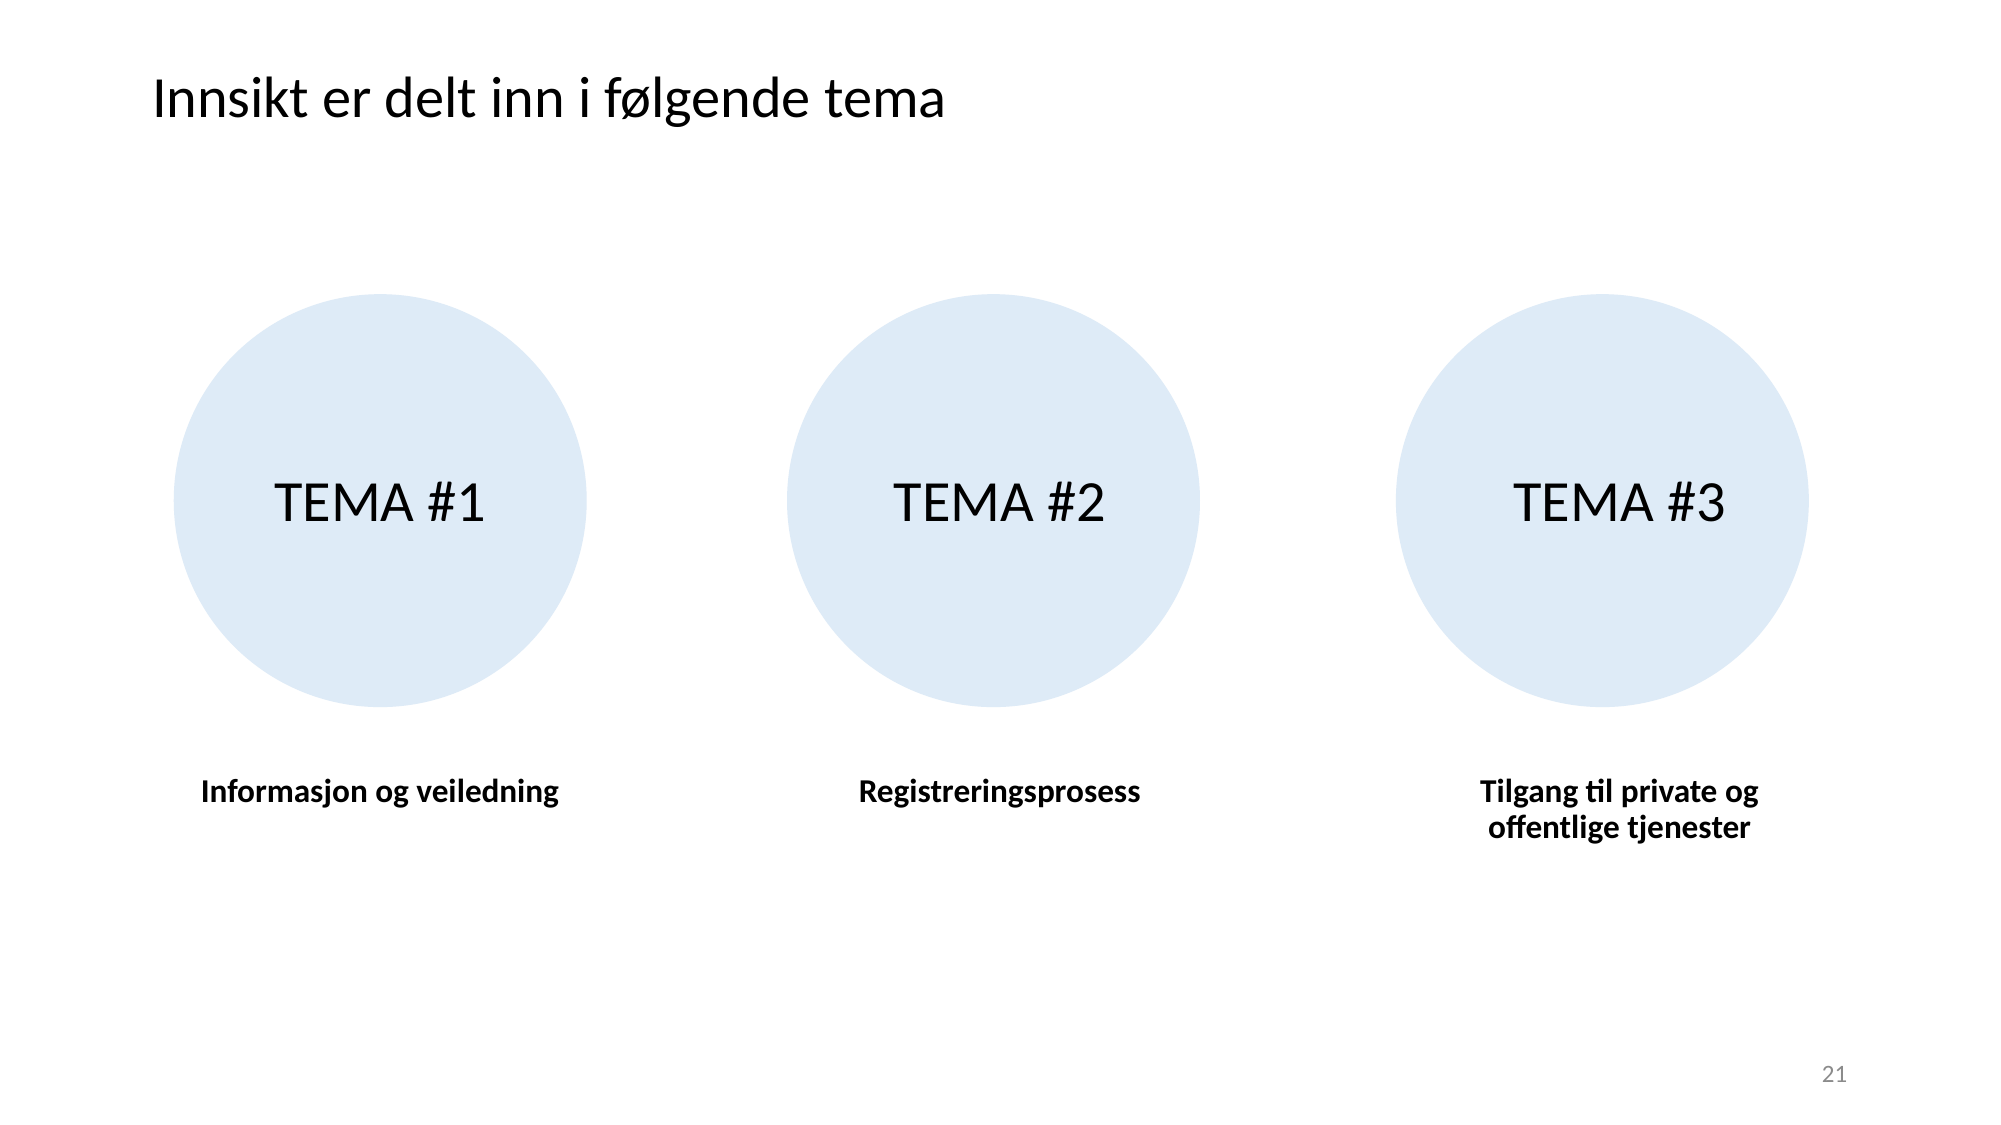

Innsikt er delt inn i følgende tema

TEMA #1
Informasjon og veiledning

TEMA #2
Registreringsprosess

TEMA #3
Tilgang til private og offentlige tjenester
21